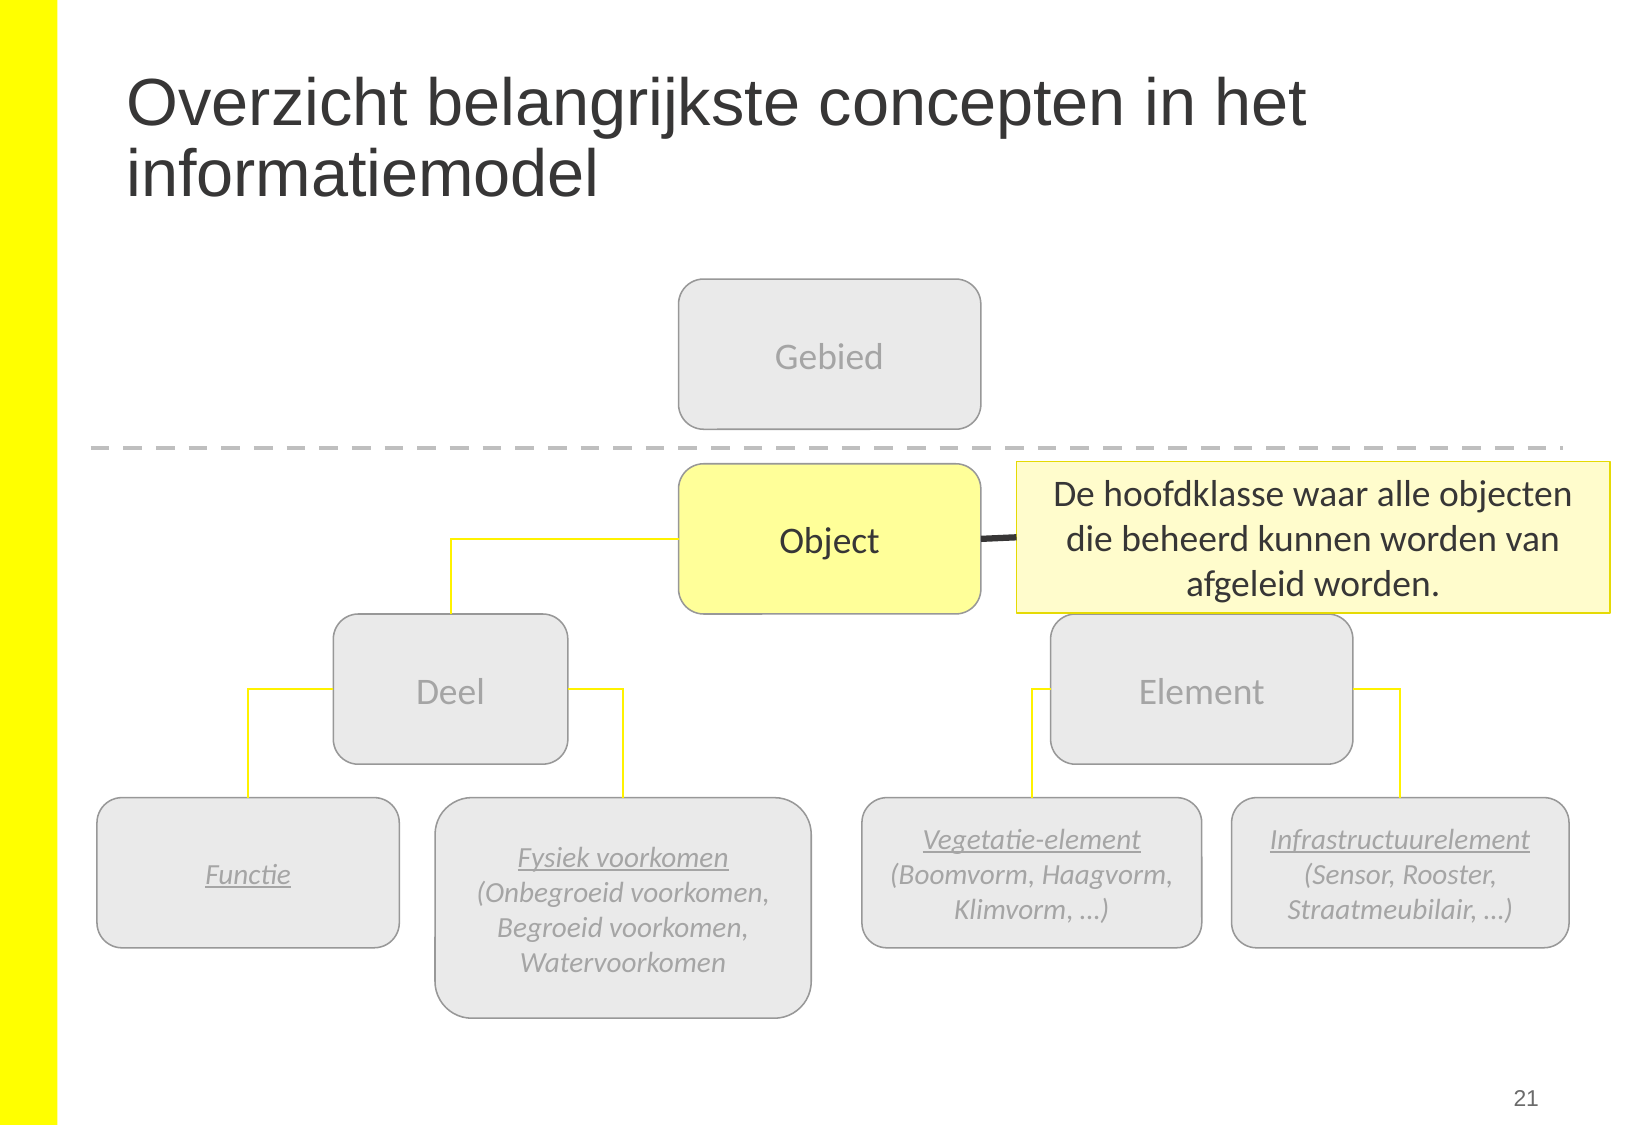

# Overzicht belangrijkste concepten in het informatiemodel
Gebied
De hoofdklasse waar alle objecten die beheerd kunnen worden van afgeleid worden.
Object
Deel
Element
Vegetatie-element
(Boomvorm, Haagvorm, Klimvorm, …)
Infrastructuurelement
(Sensor, Rooster, Straatmeubilair, …)
Functie
Fysiek voorkomen (Onbegroeid voorkomen, Begroeid voorkomen, Watervoorkomen
21